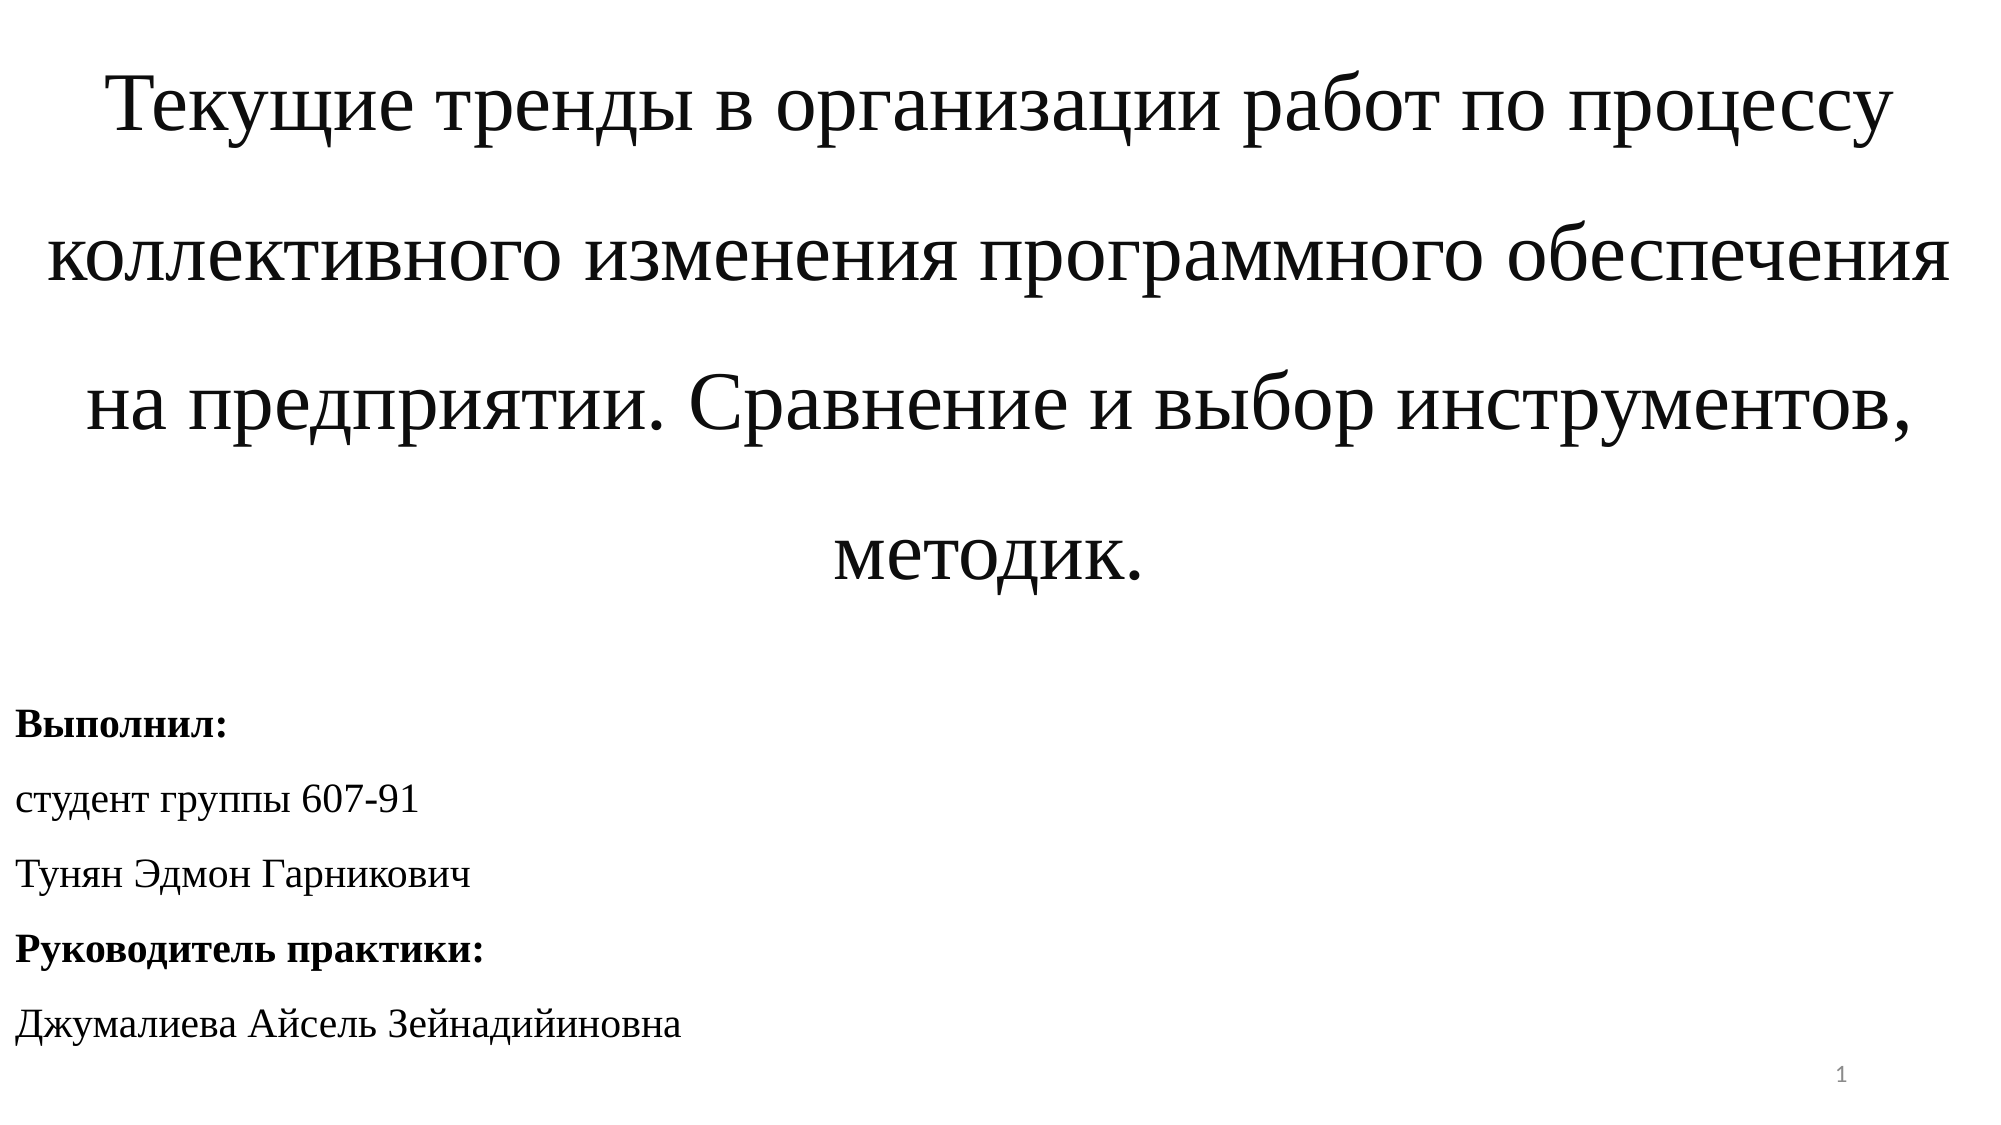

# Текущие тренды в организации работ по процессу коллективного изменения программного обеспечения на предприятии. Сравнение и выбор инструментов, методик.
Выполнил:
студент группы 607-91
Тунян Эдмон Гарникович
Руководитель практики:
Джумалиева Айсель Зейнадийиновна
1